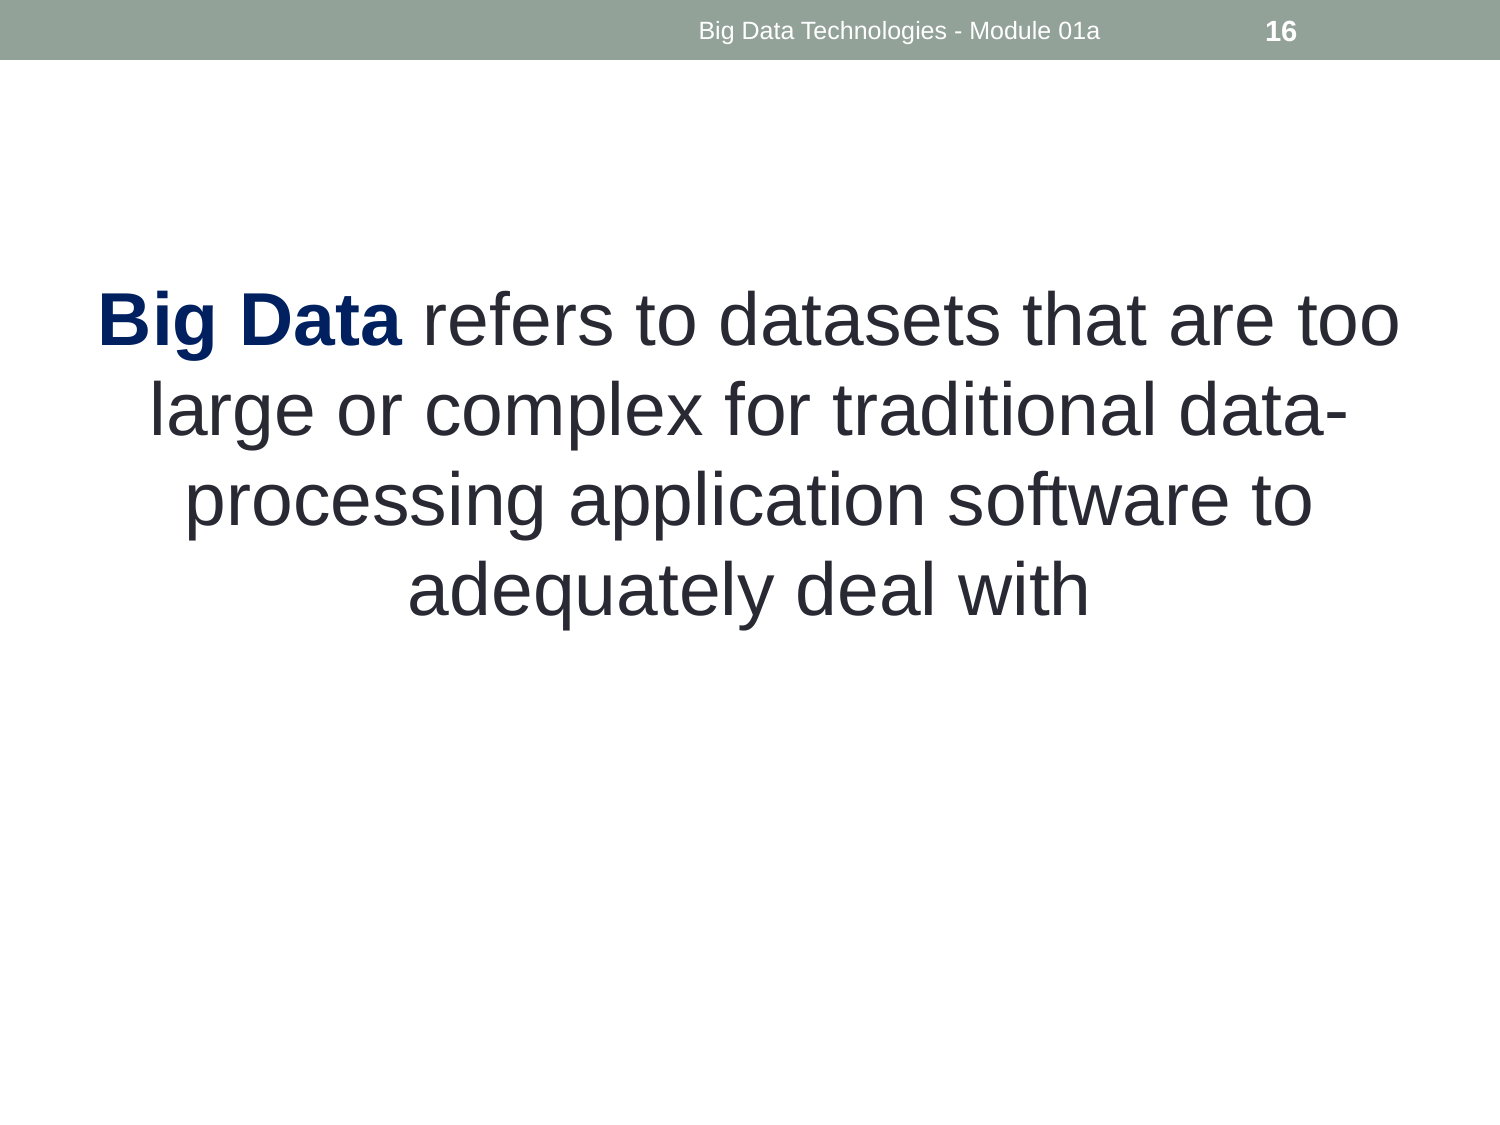

Big Data Technologies - Module 01a
16
Big Data refers to datasets that are too large or complex for traditional data-processing application software to adequately deal with